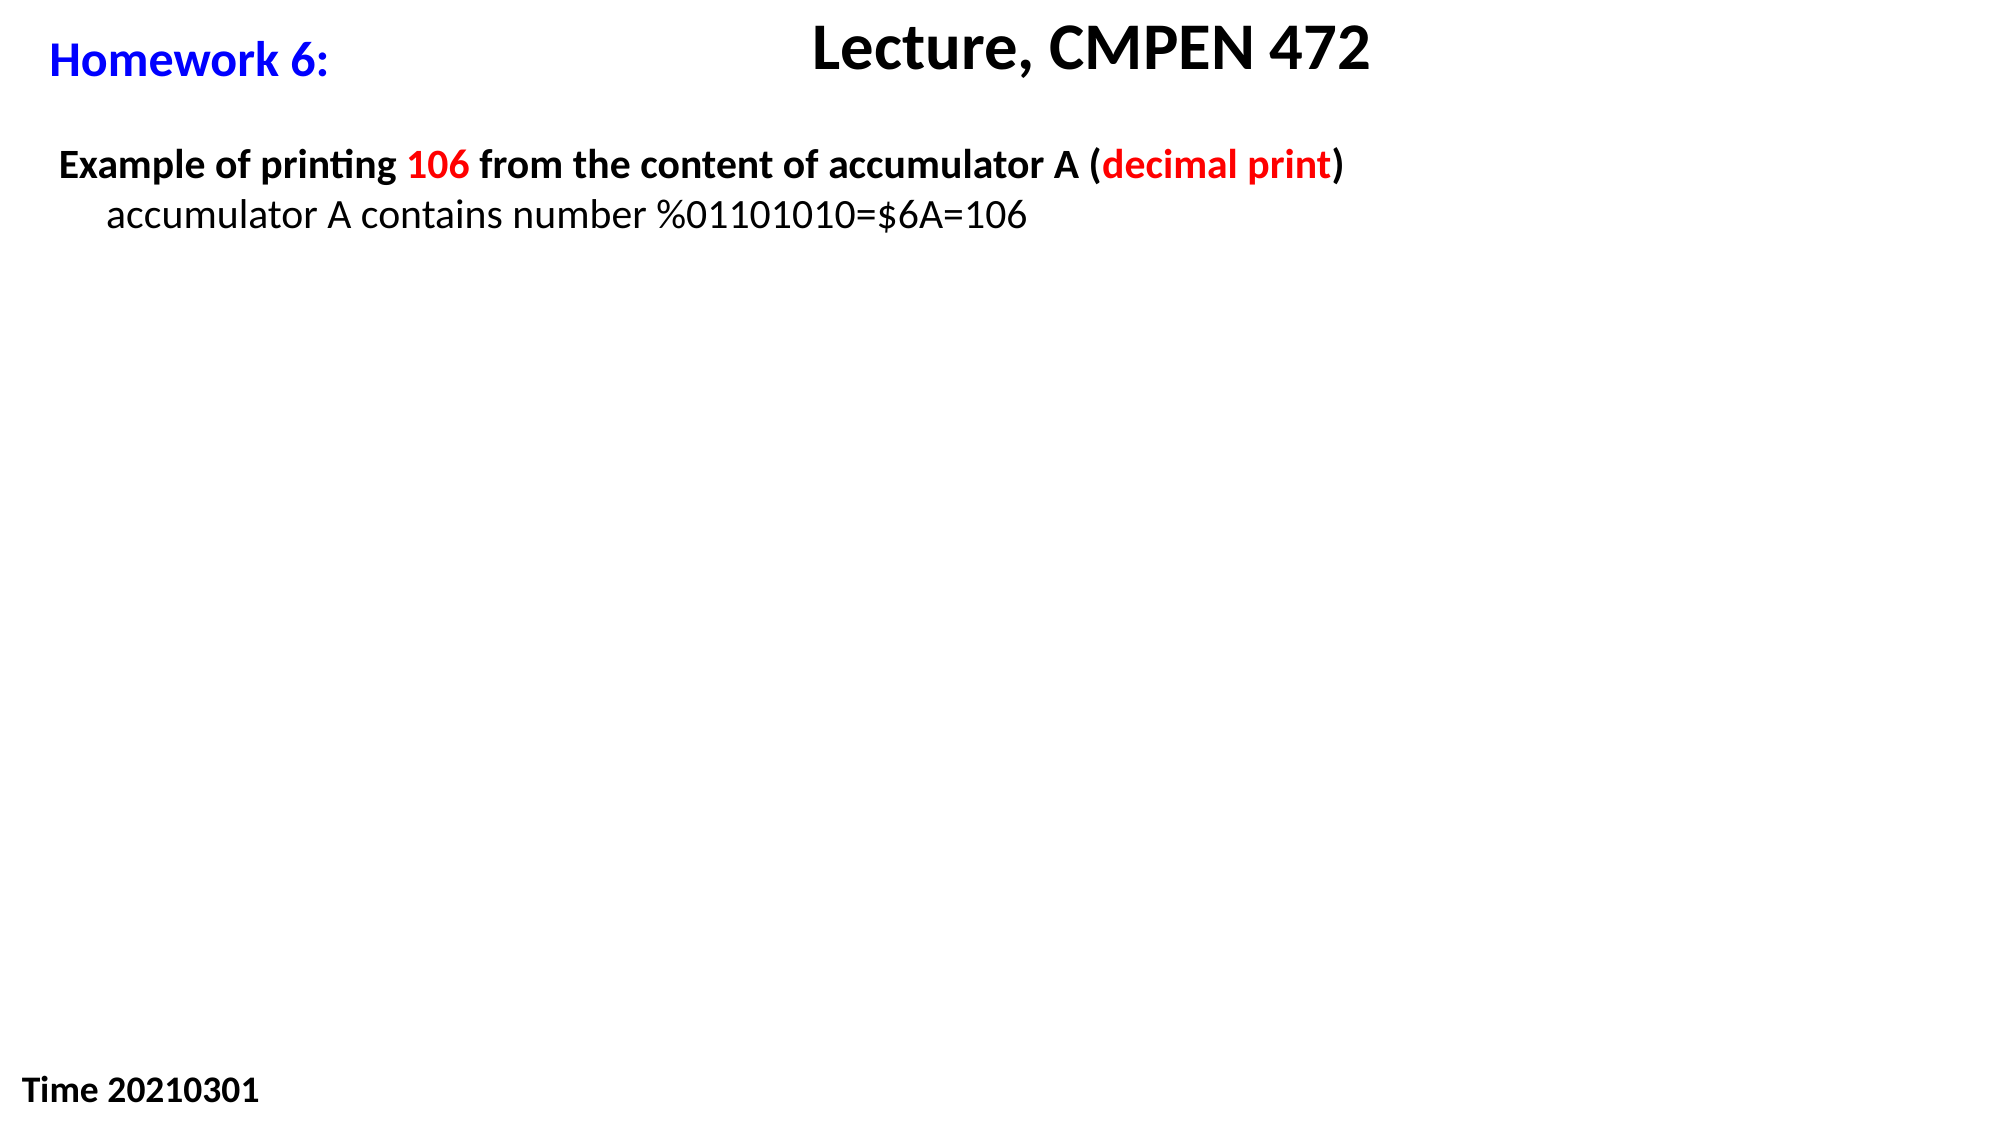

Lecture, CMPEN 472
Homework 6:

 Example of printing 106 from the content of accumulator A (decimal print)
      accumulator A contains number %01101010=$6A=106

Time 20210301